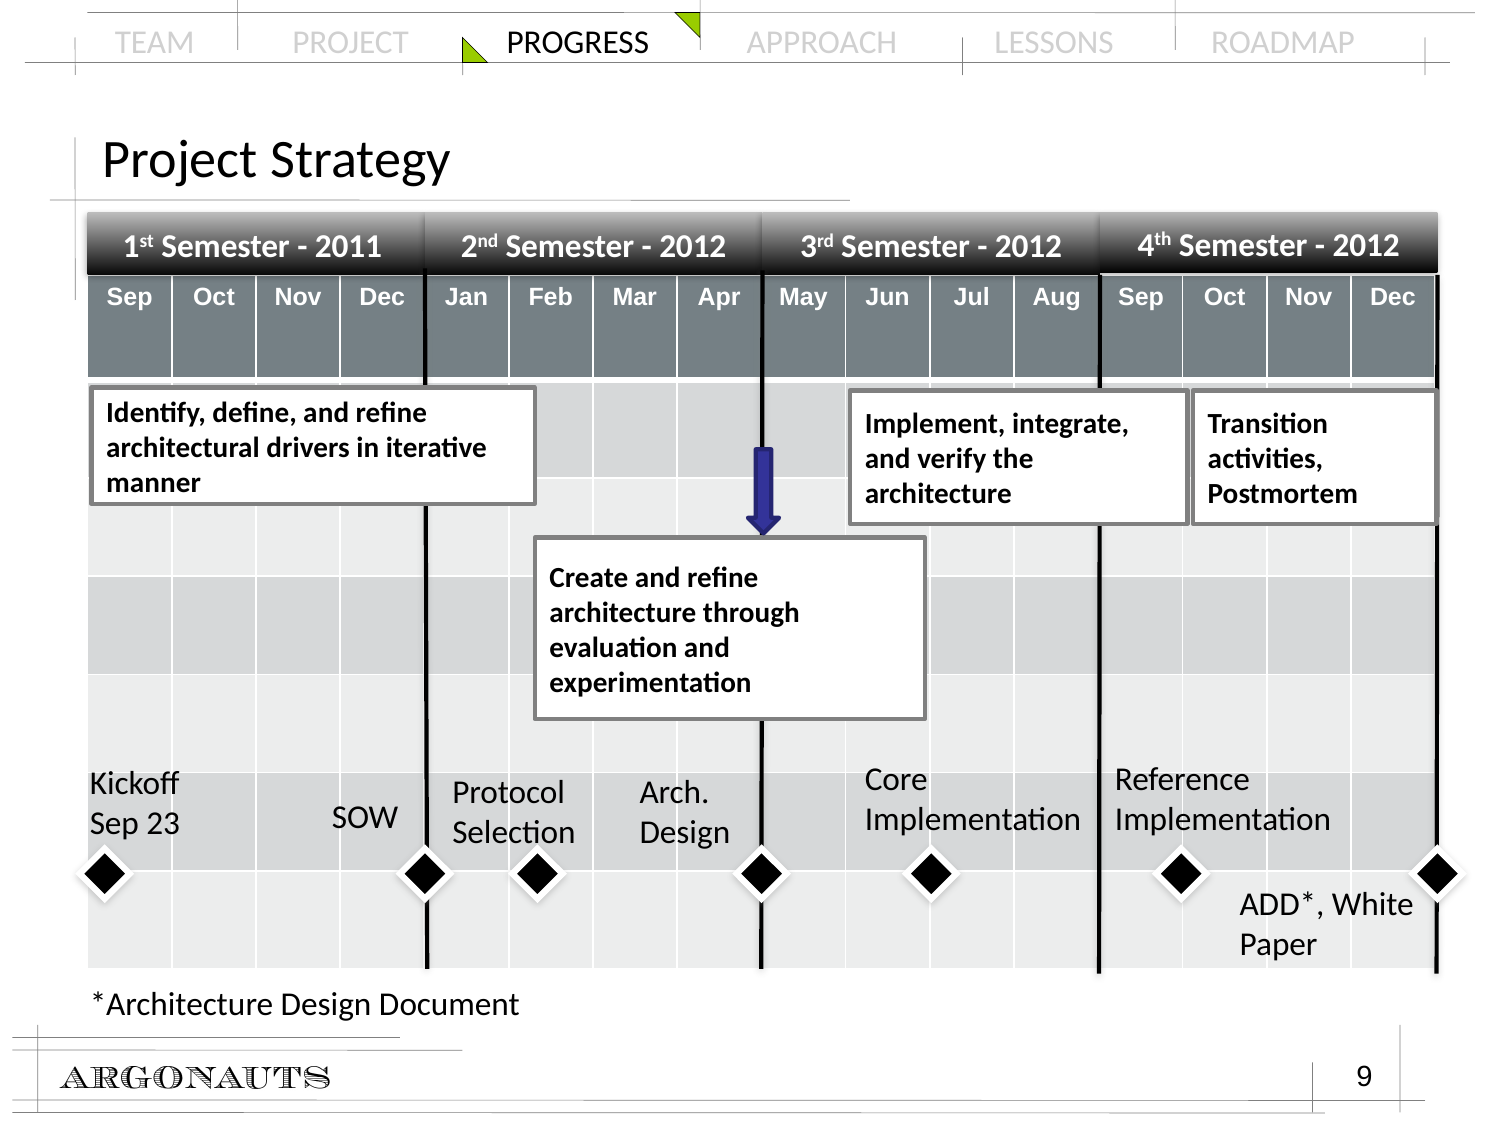

# Project Strategy
1st Semester - 2011
2nd Semester - 2012
3rd Semester - 2012
4th Semester - 2012
| Sep | Oct | Nov | Dec | Jan | Feb | Mar | Apr | May | Jun | Jul | Aug | Sep | Oct | Nov | Dec |
| --- | --- | --- | --- | --- | --- | --- | --- | --- | --- | --- | --- | --- | --- | --- | --- |
|  |  |  |  |  |  |  |  |  |  |  |  |  |  |  |  |
|  |  |  |  |  |  |  |  |  |  |  |  |  |  |  |  |
|  |  |  |  |  |  |  |  |  |  |  |  |  |  |  |  |
|  |  |  |  |  |  |  |  |  |  |  |  |  |  |  |  |
|  |  |  |  |  |  |  |  |  |  |  |  |  |  |  |  |
|  |  |  |  |  |  |  |  |  |  |  |  |  |  |  |  |
Identify, define, and refine architectural drivers in iterative manner
Implement, integrate, and verify the architecture
Transition activities,
Postmortem

Create and refine architecture through evaluation and experimentation
Core Implementation
Reference Implementation
Kickoff
Sep 23
Protocol Selection
Arch.
Design
SOW

ADD*, White Paper
*Architecture Design Document
9